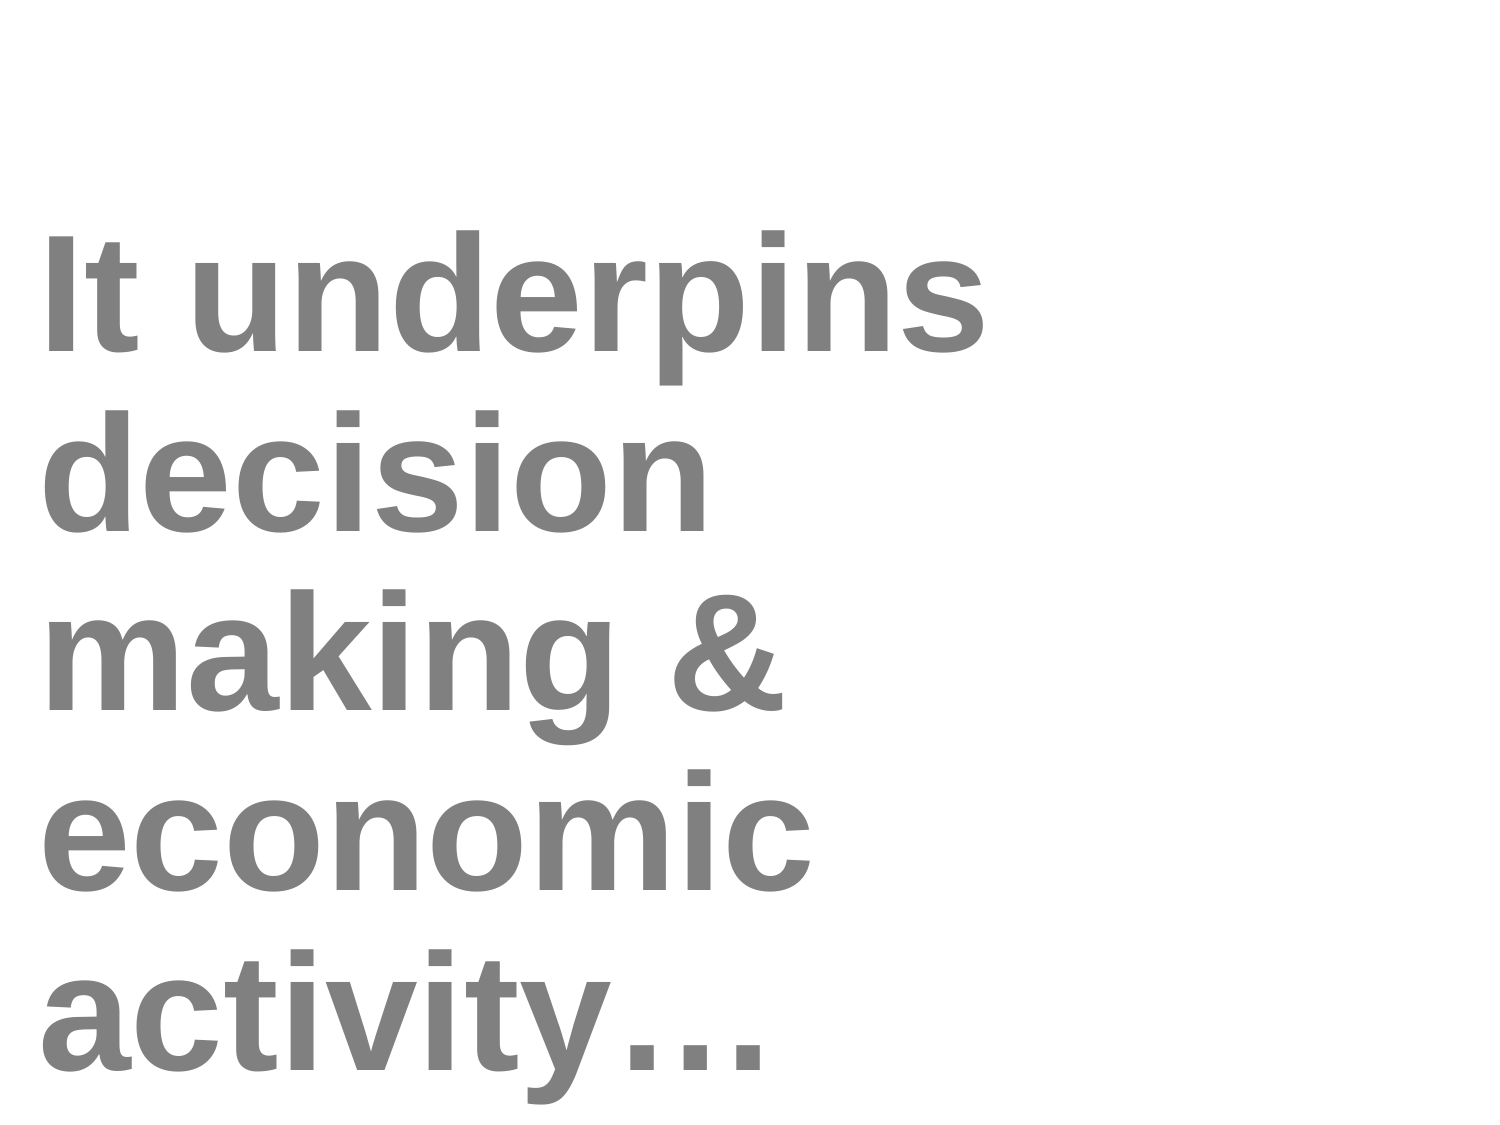

# It underpins decision making & economic activity…